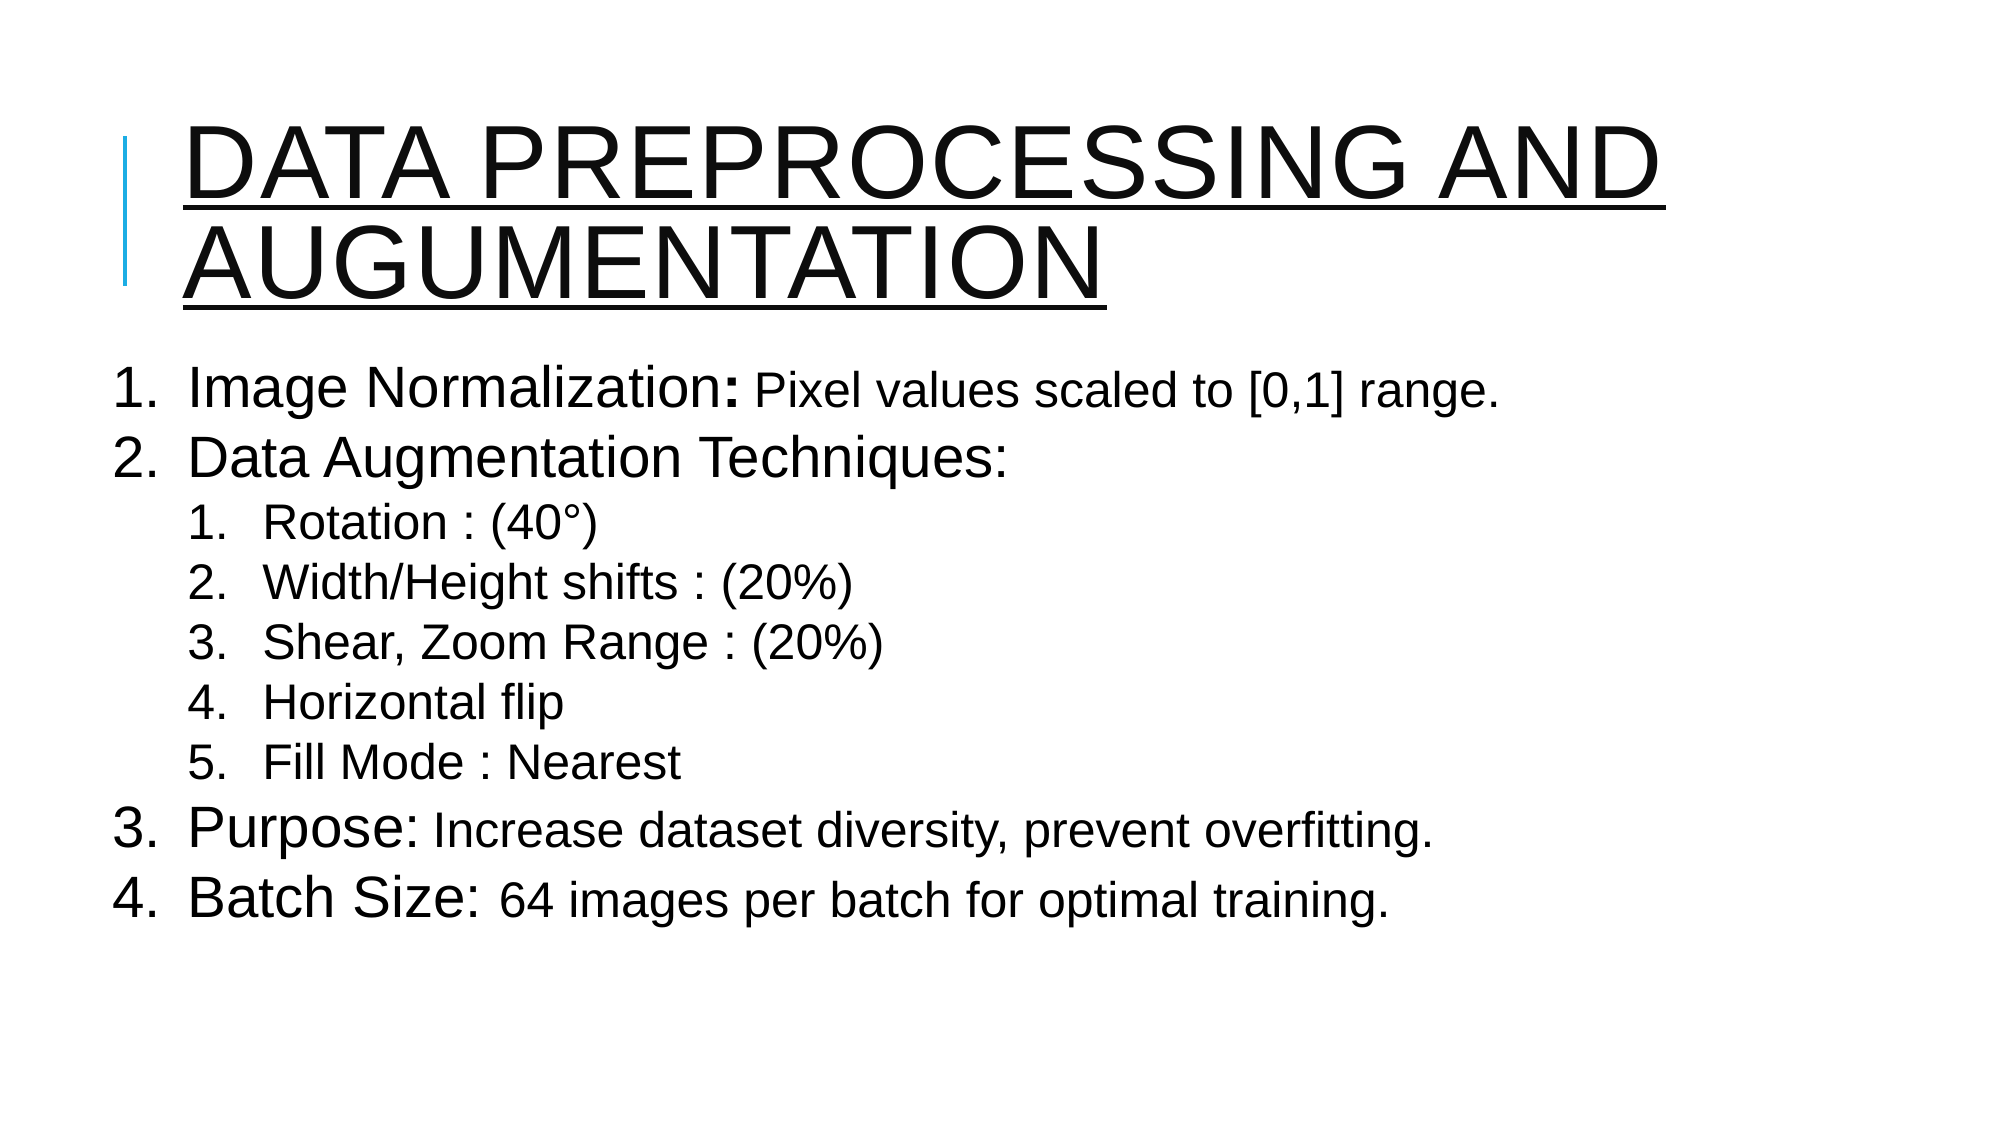

# DATA PREPROCESSING AND AUGUMENTATION
Image Normalization: Pixel values scaled to [0,1] range.
Data Augmentation Techniques:
Rotation : (40°)
Width/Height shifts : (20%)
Shear, Zoom Range : (20%)
Horizontal flip
Fill Mode : Nearest
Purpose: Increase dataset diversity, prevent overfitting.
Batch Size: 64 images per batch for optimal training.